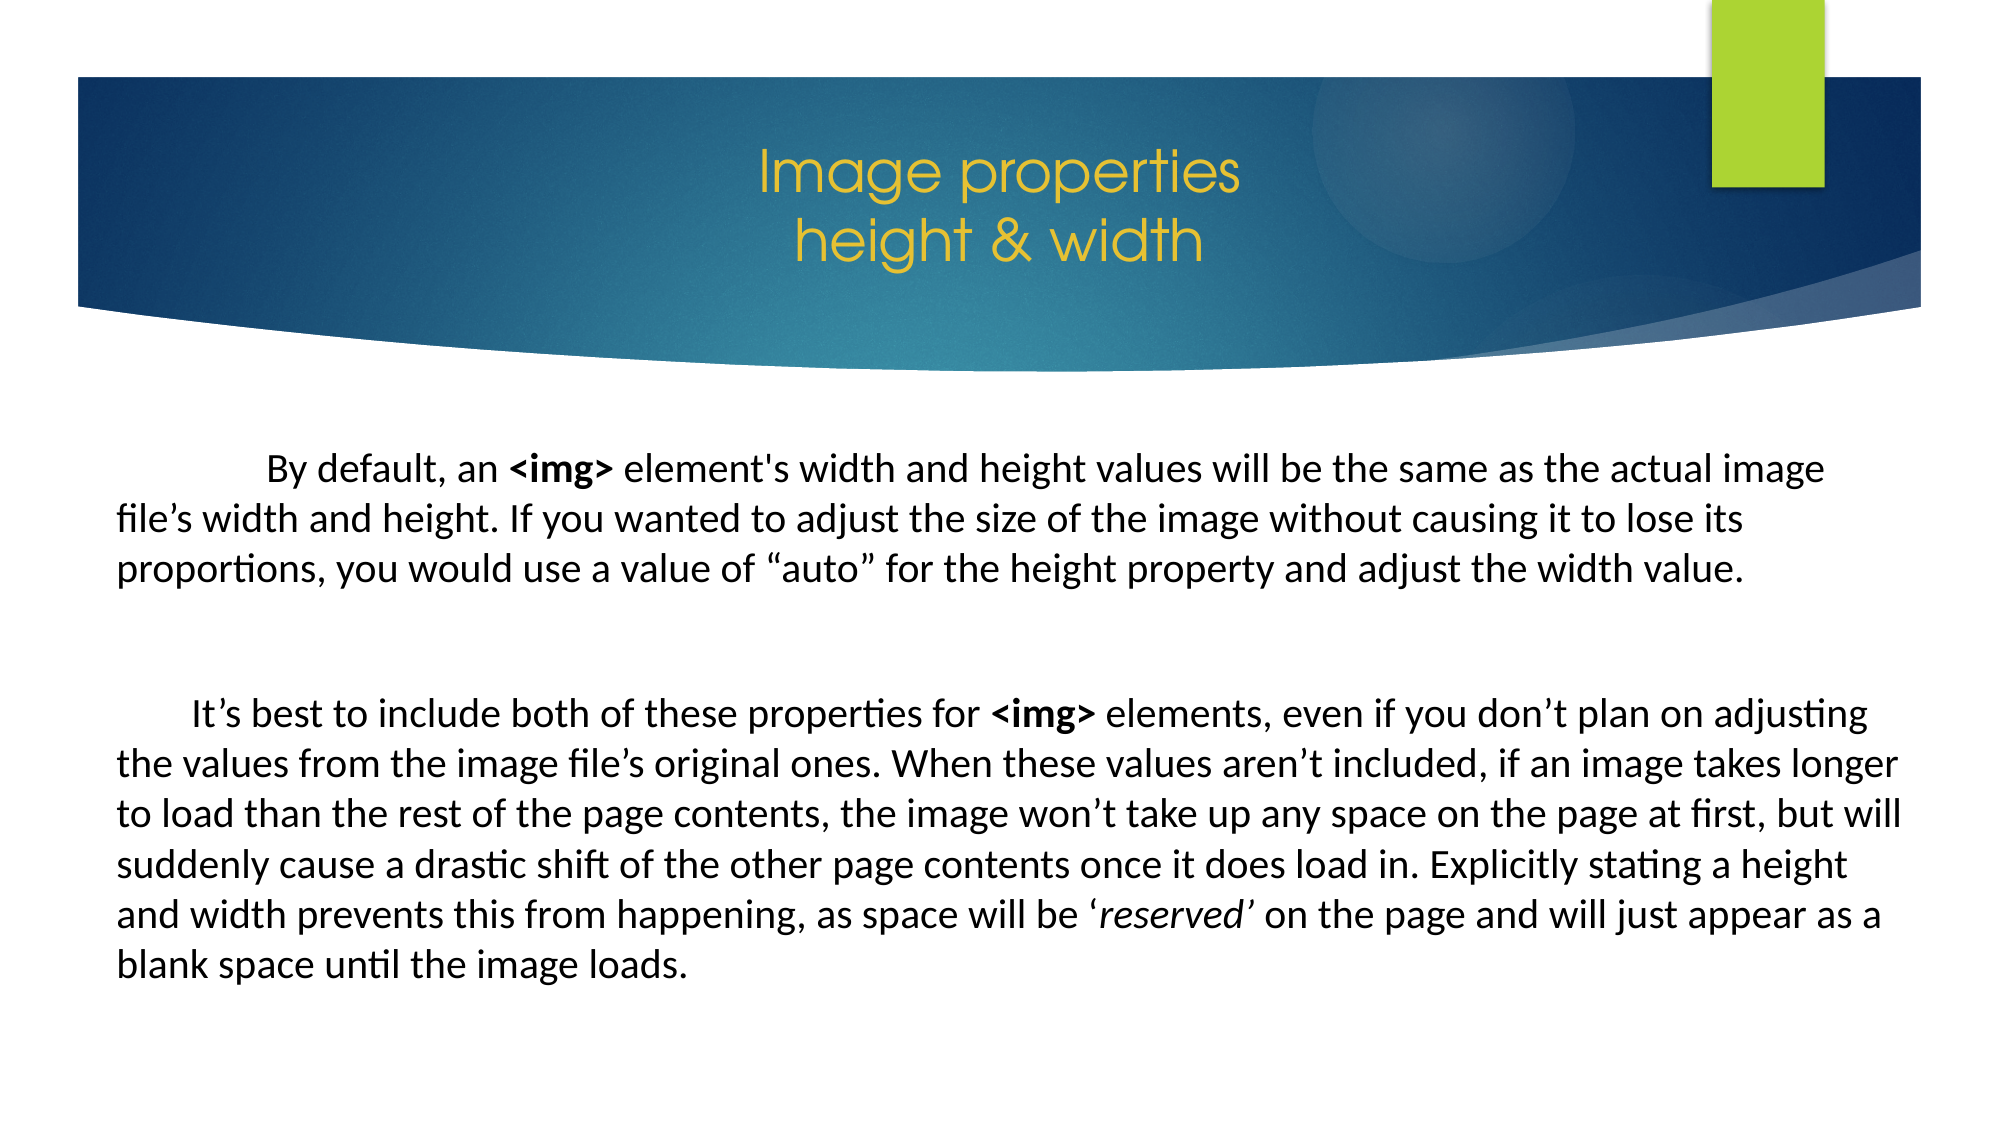

# Image properties height & width
	By default, an <img> element's width and height values will be the same as the actual image file’s width and height. If you wanted to adjust the size of the image without causing it to lose its proportions, you would use a value of “auto” for the height property and adjust the width value.
It’s best to include both of these properties for <img> elements, even if you don’t plan on adjusting the values from the image file’s original ones. When these values aren’t included, if an image takes longer to load than the rest of the page contents, the image won’t take up any space on the page at first, but will suddenly cause a drastic shift of the other page contents once it does load in. Explicitly stating a height and width prevents this from happening, as space will be ‘reserved’ on the page and will just appear as a blank space until the image loads.